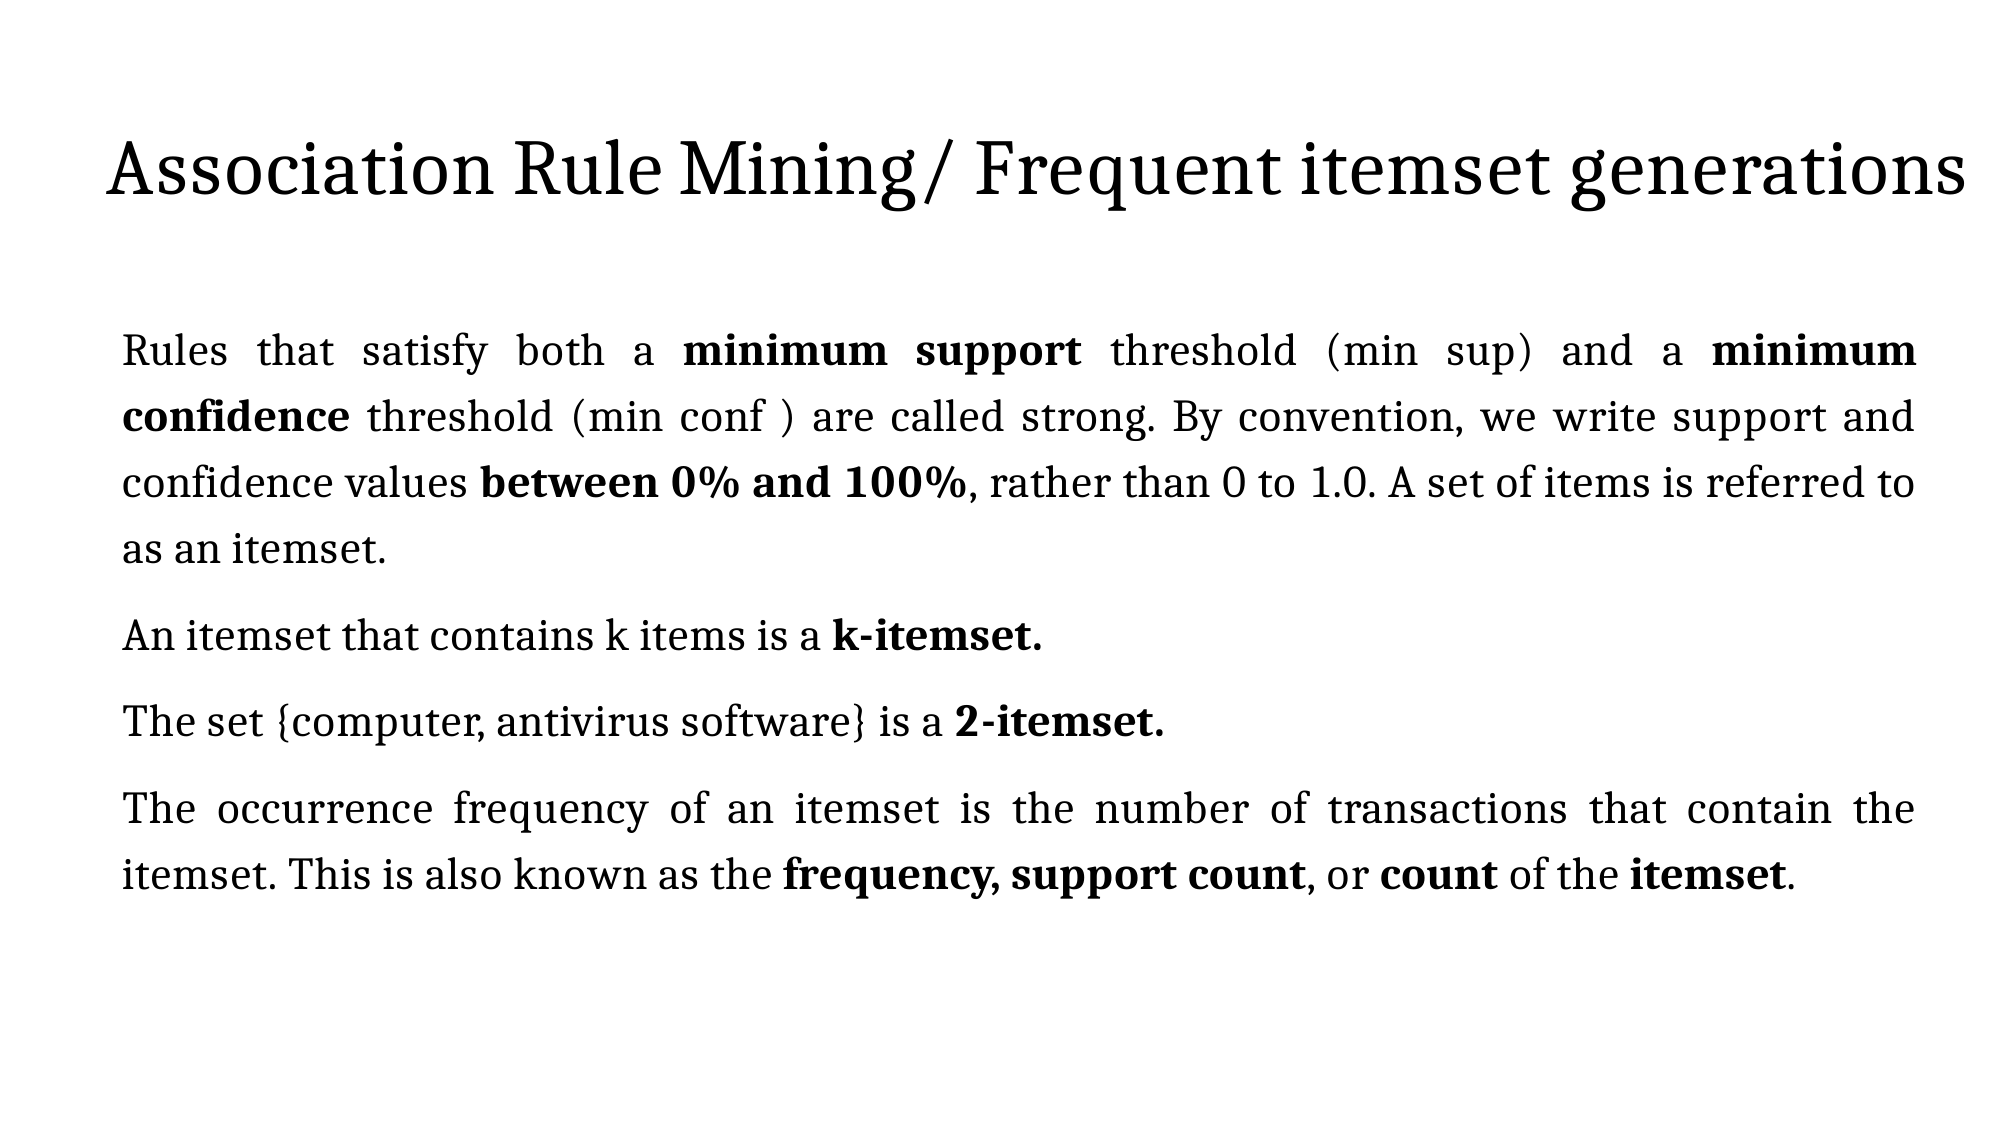

# Association Rule Mining/ Frequent itemset generations
Rules that satisfy both a minimum support threshold (min sup) and a minimum confidence threshold (min conf ) are called strong. By convention, we write support and confidence values between 0% and 100%, rather than 0 to 1.0. A set of items is referred to as an itemset.
An itemset that contains k items is a k-itemset.
The set {computer, antivirus software} is a 2-itemset.
The occurrence frequency of an itemset is the number of transactions that contain the itemset. This is also known as the frequency, support count, or count of the itemset.